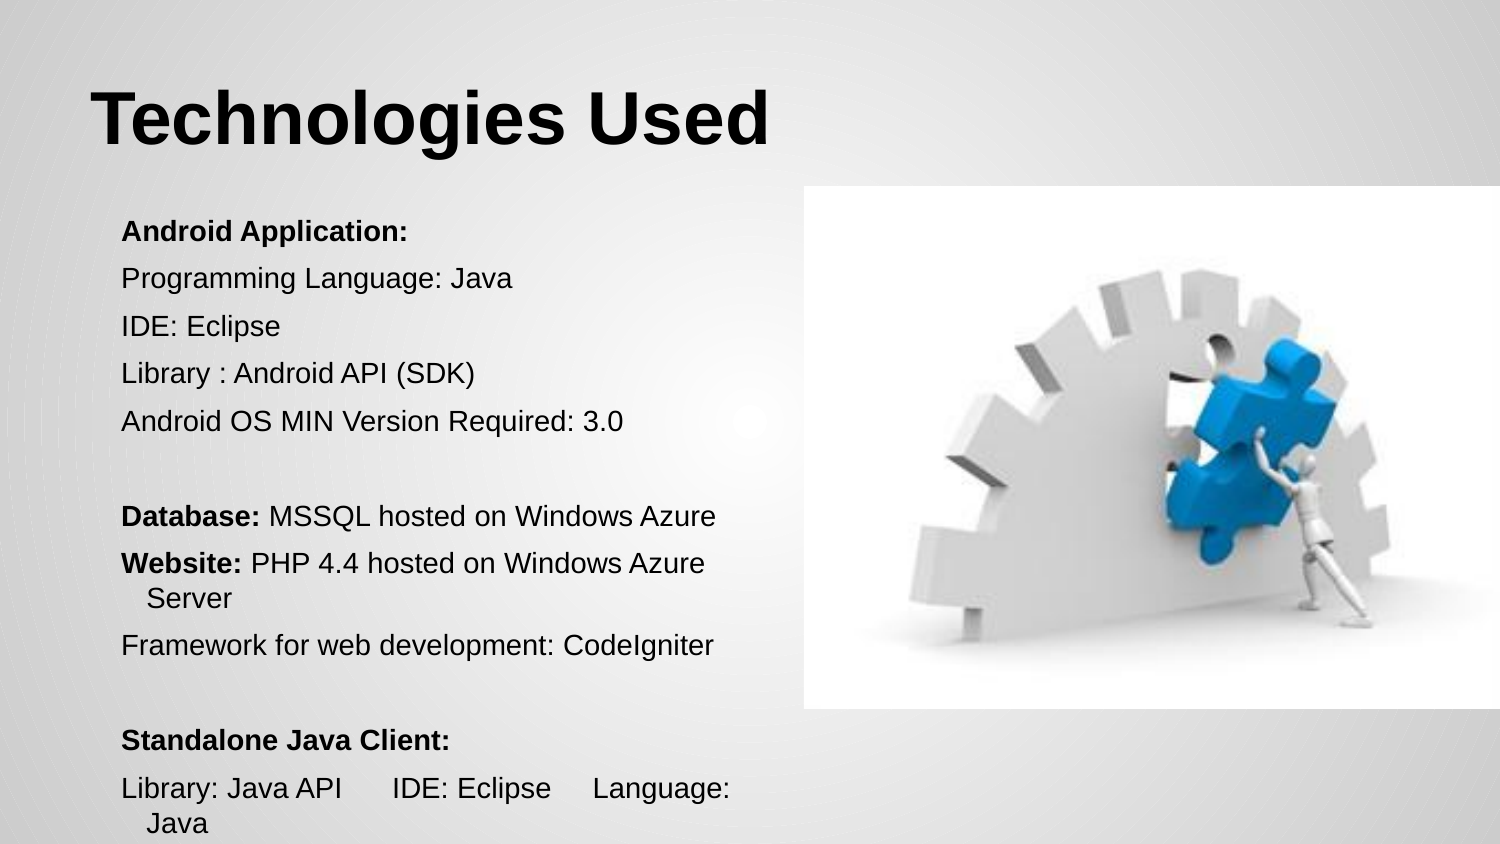

# Technologies Used

Android Application:
Programming Language: Java
IDE: Eclipse
Library : Android API (SDK)
Android OS MIN Version Required: 3.0

Database: MSSQL hosted on Windows Azure
Website: PHP 4.4 hosted on Windows Azure Server
Framework for web development: CodeIgniter

Standalone Java Client:
Library: Java API      IDE: Eclipse     Language: Java